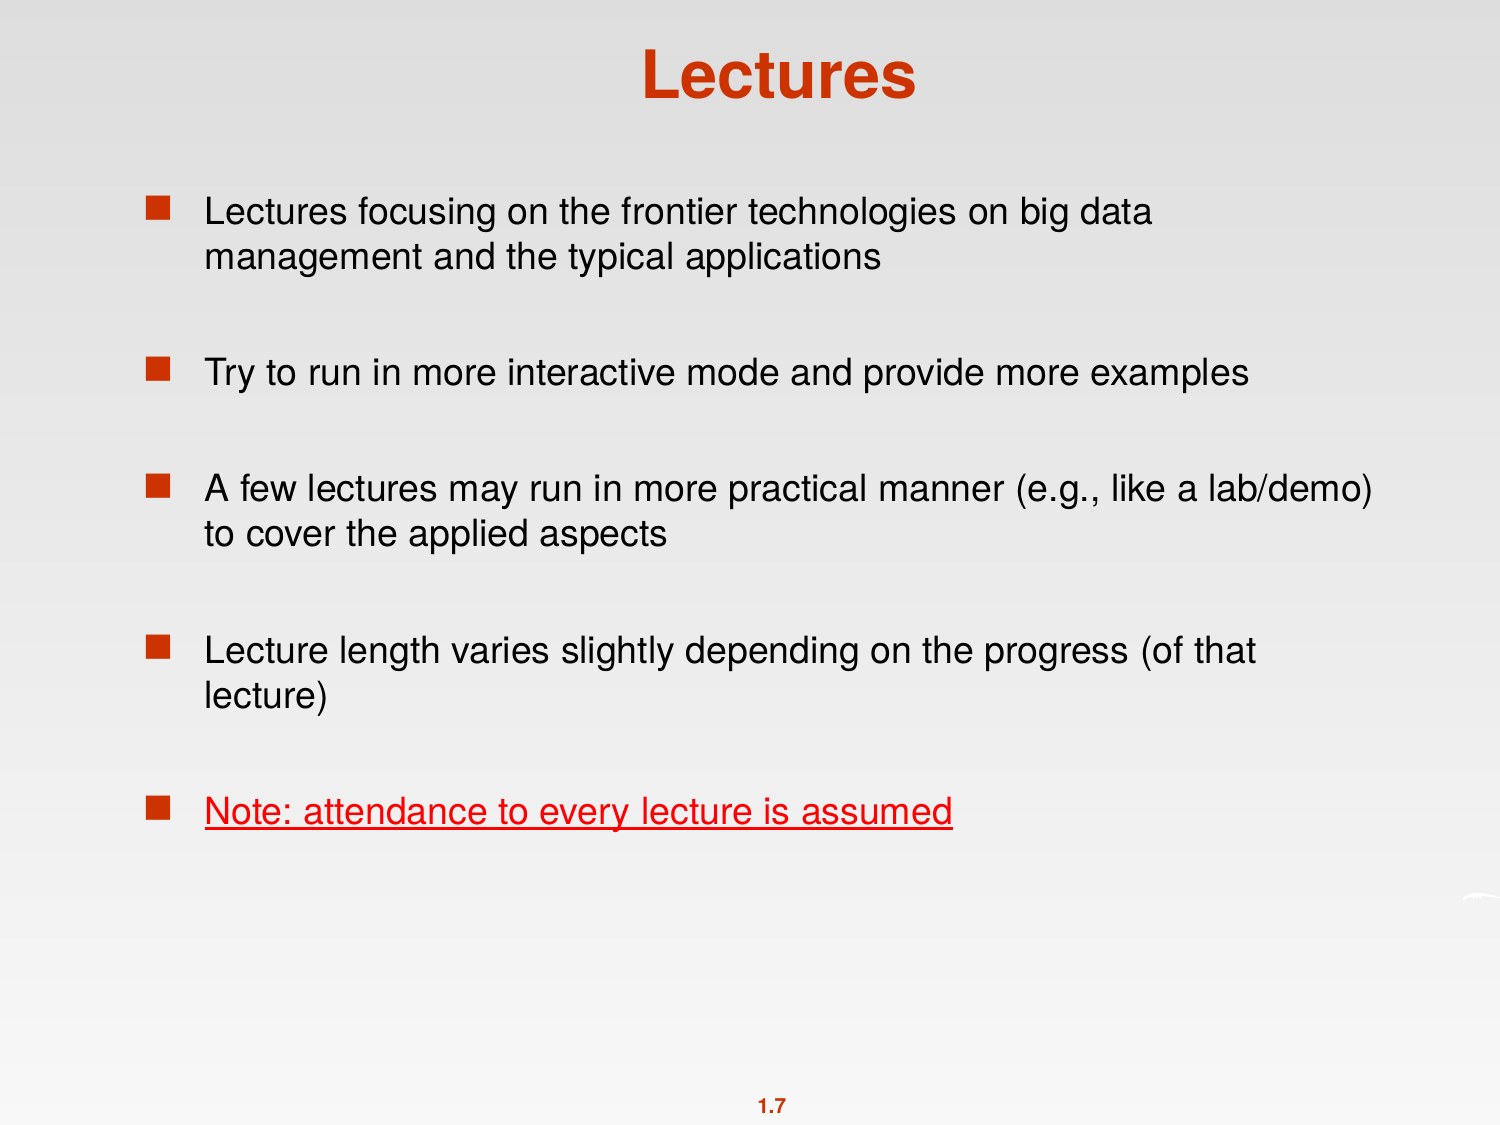

# Lectures
Lectures focusing on the frontier technologies on big data management and the typical applications

Try to run in more interactive mode and provide more examples

A few lectures may run in more practical manner (e.g., like a lab/demo) to cover the applied aspects

Lecture length varies slightly depending on the progress (of that lecture)

Note: attendance to every lecture is assumed